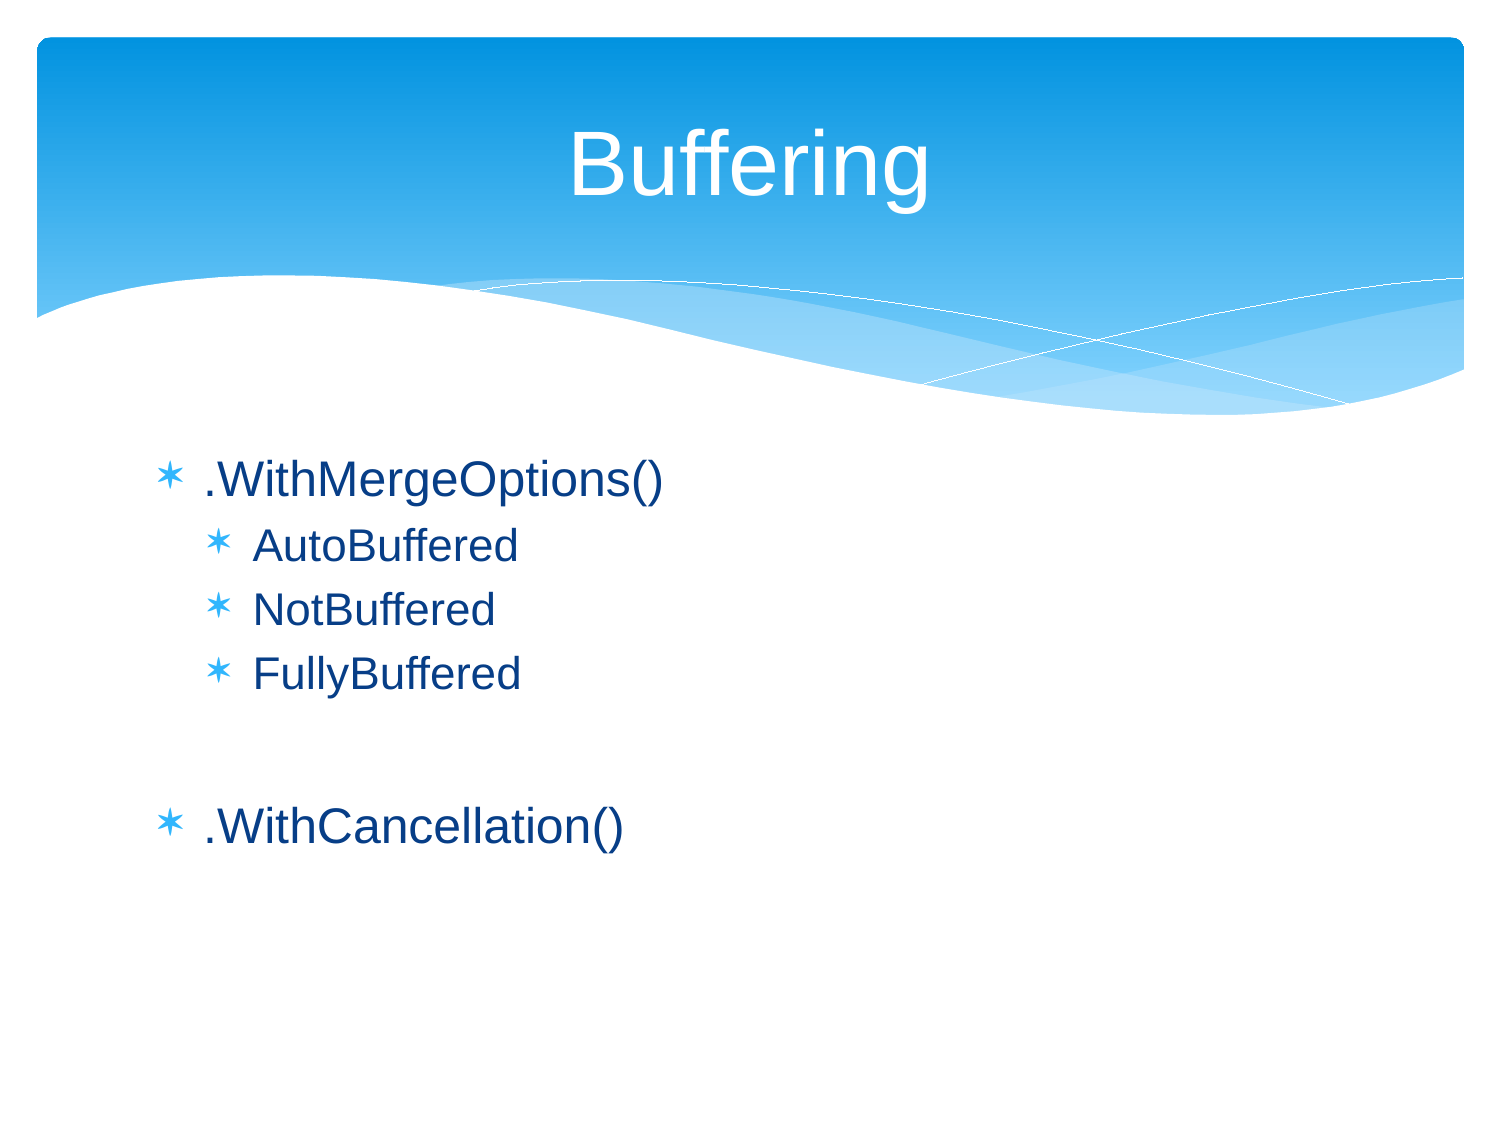

# Buffering
.WithMergeOptions()
AutoBuffered
NotBuffered
FullyBuffered

.WithCancellation()